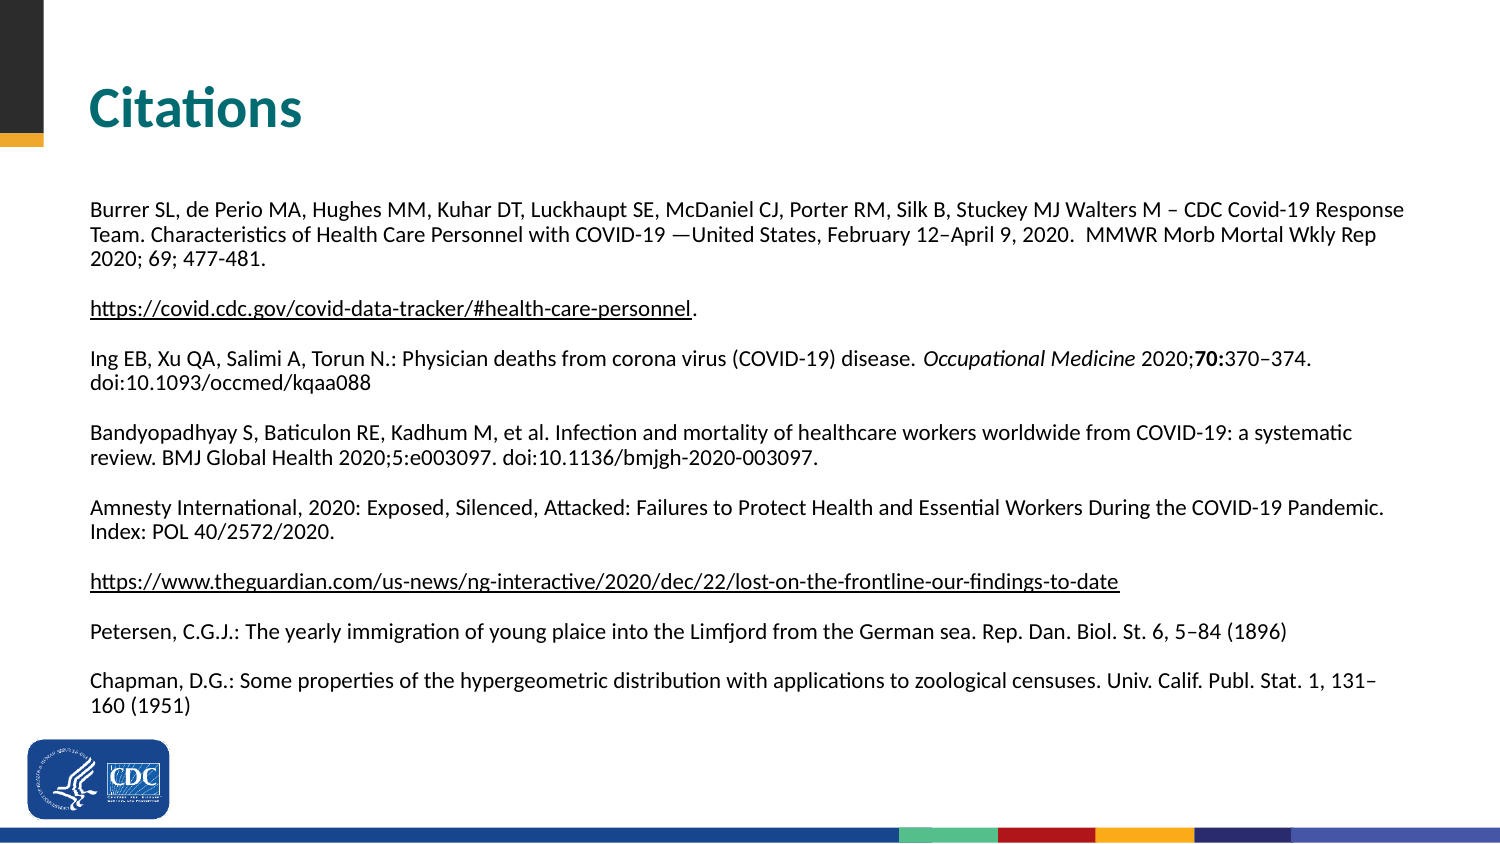

# Citations
Burrer SL, de Perio MA, Hughes MM, Kuhar DT, Luckhaupt SE, McDaniel CJ, Porter RM, Silk B, Stuckey MJ Walters M – CDC Covid-19 Response Team. Characteristics of Health Care Personnel with COVID-19 —United States, February 12–April 9, 2020.  MMWR Morb Mortal Wkly Rep 2020; 69; 477-481.
https://covid.cdc.gov/covid-data-tracker/#health-care-personnel.
Ing EB, Xu QA, Salimi A, Torun N.: Physician deaths from corona virus (COVID-19) disease. Occupational Medicine 2020;70:370–374. doi:10.1093/occmed/kqaa088
Bandyopadhyay S, Baticulon RE, Kadhum M, et al. Infection and mortality of healthcare workers worldwide from COVID-19: a systematic review. BMJ Global Health 2020;5:e003097. doi:10.1136/bmjgh-2020-003097.
Amnesty International, 2020: Exposed, Silenced, Attacked: Failures to Protect Health and Essential Workers During the COVID-19 Pandemic. Index: POL 40/2572/2020.
https://www.theguardian.com/us-news/ng-interactive/2020/dec/22/lost-on-the-frontline-our-findings-to-date
Petersen, C.G.J.: The yearly immigration of young plaice into the Limfjord from the German sea. Rep. Dan. Biol. St. 6, 5–84 (1896)
Chapman, D.G.: Some properties of the hypergeometric distribution with applications to zoological censuses. Univ. Calif. Publ. Stat. 1, 131–160 (1951)